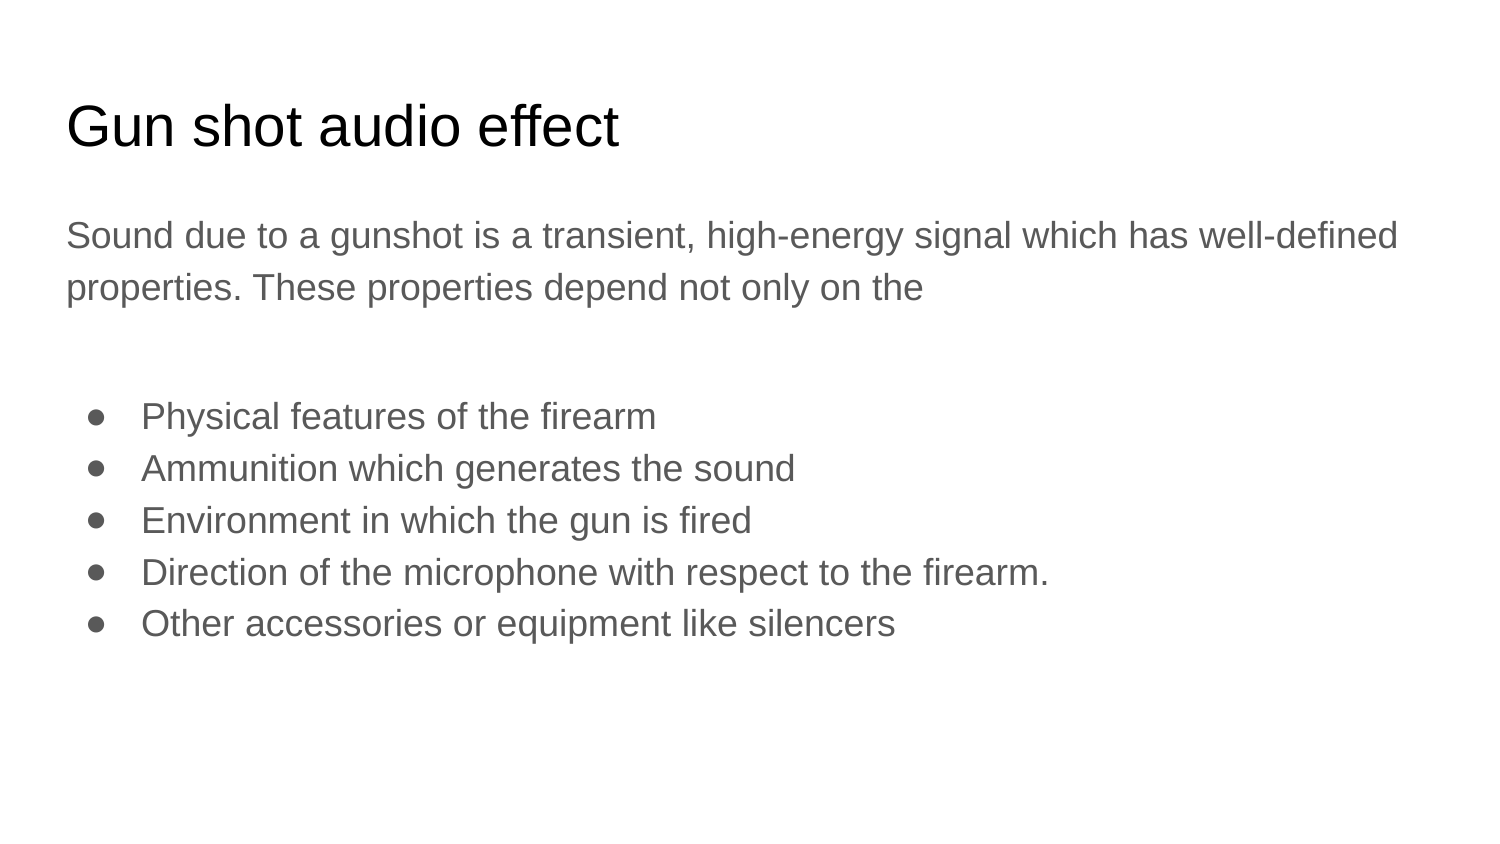

# Gun shot audio effect
Sound due to a gunshot is a transient, high-energy signal which has well-deﬁned properties. These properties depend not only on the
Physical features of the ﬁrearm
Ammunition which generates the sound
Environment in which the gun is ﬁred
Direction of the microphone with respect to the ﬁrearm.
Other accessories or equipment like silencers